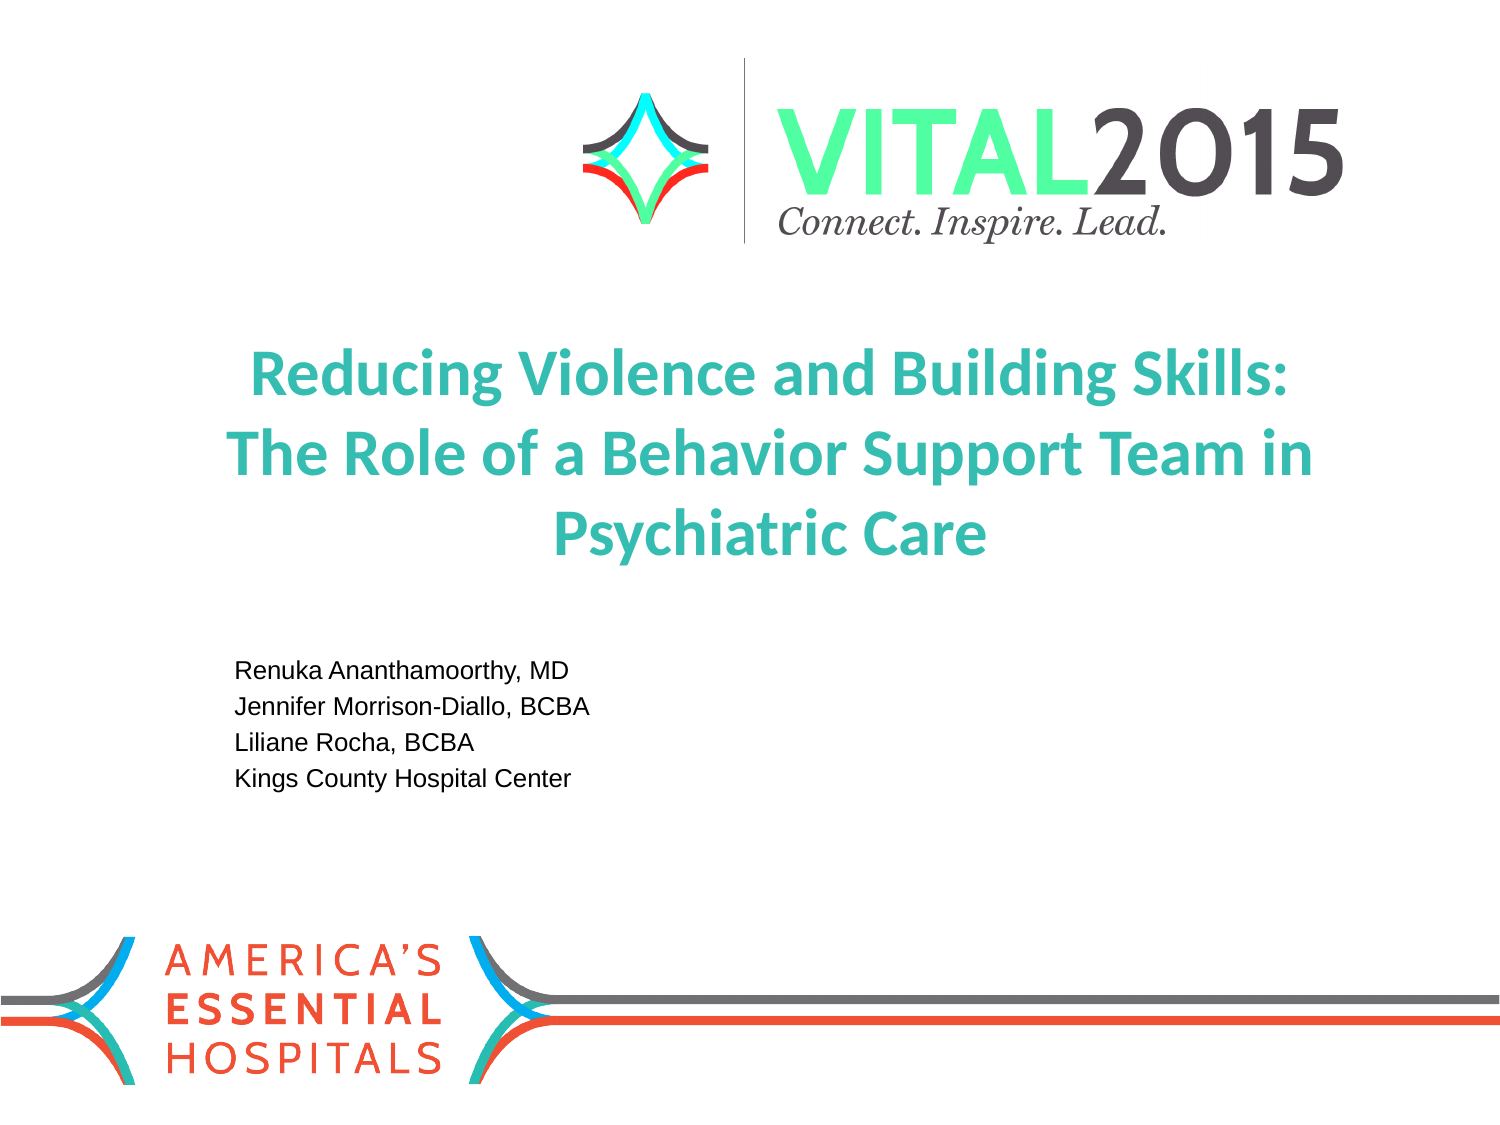

Reducing Violence and Building Skills: The Role of a Behavior Support Team in Psychiatric Care
Renuka Ananthamoorthy, MD
Jennifer Morrison-Diallo, BCBA
Liliane Rocha, BCBA
Kings County Hospital Center